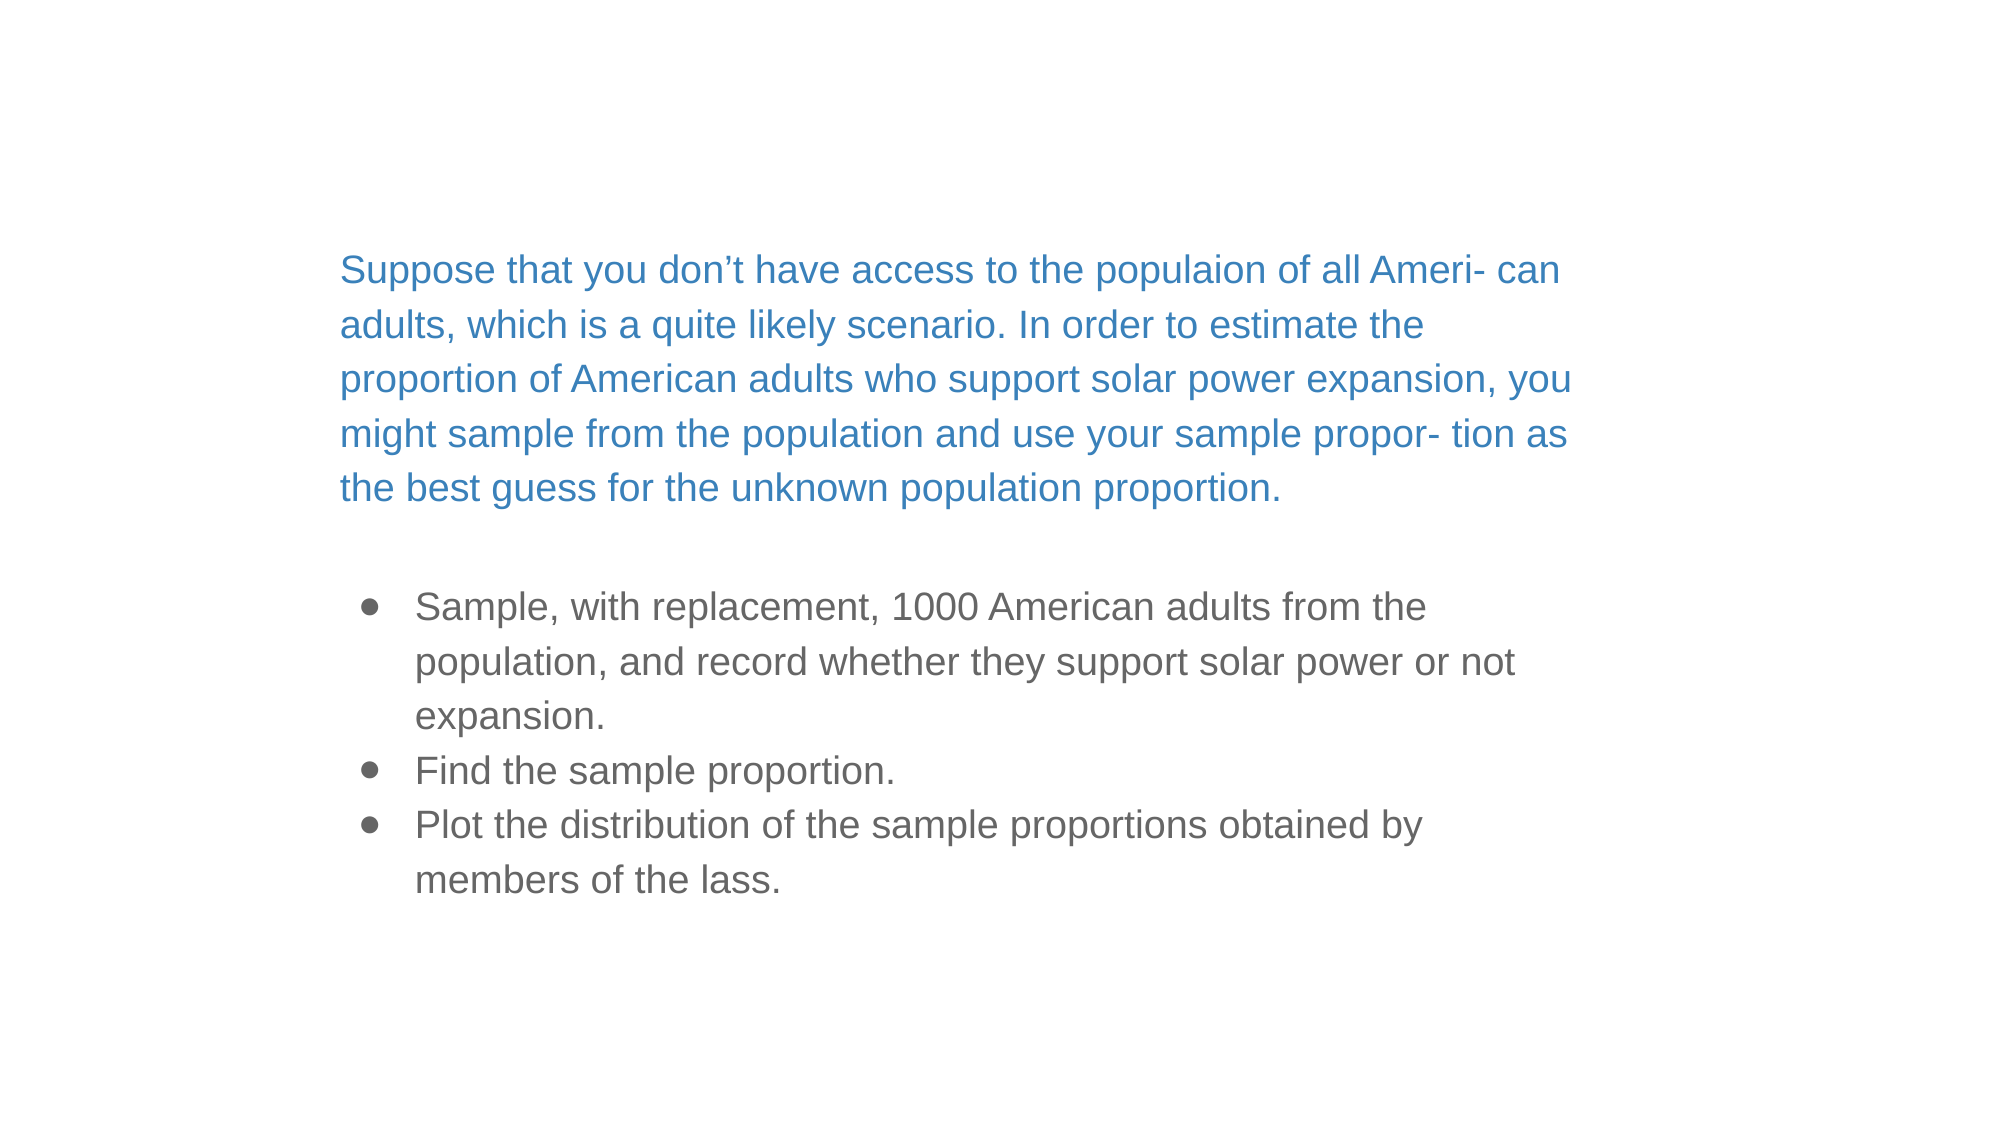

Suppose that you don’t have access to the populaion of all Ameri- can adults, which is a quite likely scenario. In order to estimate the proportion of American adults who support solar power expansion, you might sample from the population and use your sample propor- tion as the best guess for the unknown population proportion.
Sample, with replacement, 1000 American adults from the population, and record whether they support solar power or not expansion.
Find the sample proportion.
Plot the distribution of the sample proportions obtained by members of the lass.